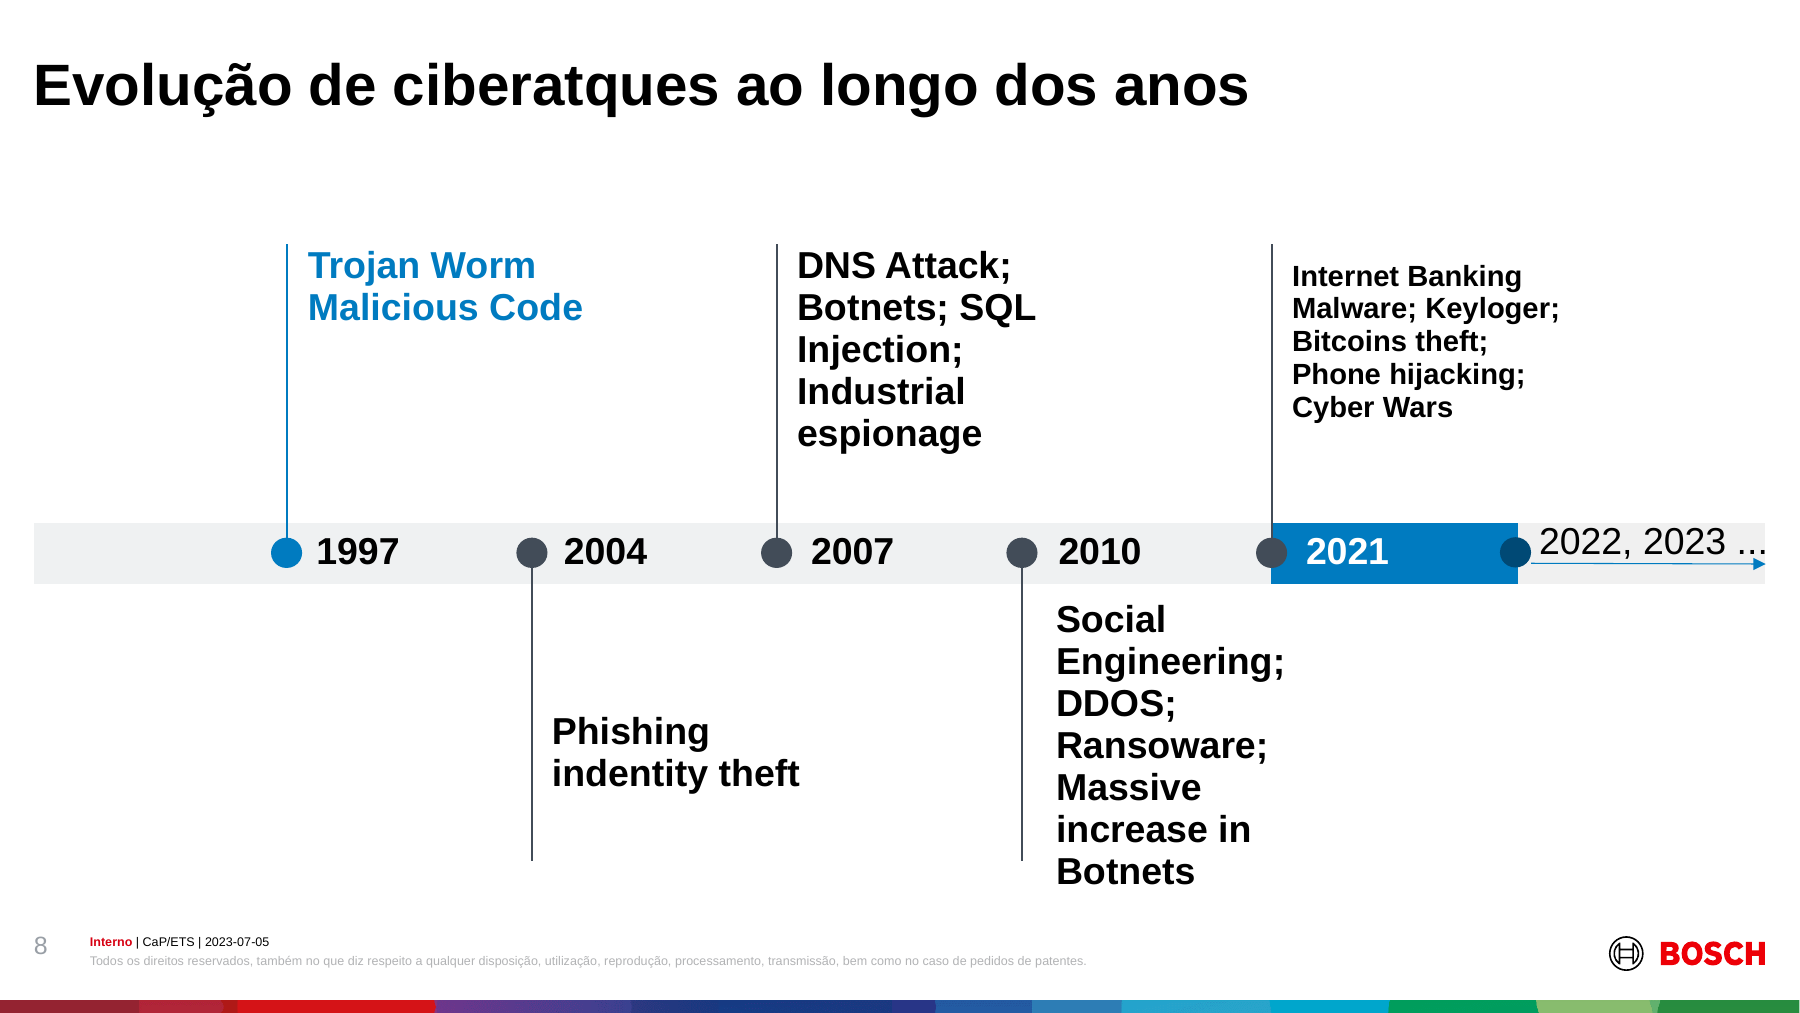

# Evolução de ciberatques ao longo dos anos

| Trojan Worm Malicious Code |
| --- |
|  |
| DNS Attack; Botnets; SQL Injection; Industrial espionage |
| --- |
|  |
| Internet Banking Malware; Keyloger; Bitcoins theft; Phone hijacking; Cyber Wars |
| --- |
|  |
2022, 2023 ...
|  | 1997 | 2004 | 2007 | 2010 | 2021 |  |
| --- | --- | --- | --- | --- | --- | --- |

| Social Engineering; DDOS; Ransoware; Massive increase in Botnets |
| --- |
|  |
| Phishing indentity theft |
| --- |
|  |
8